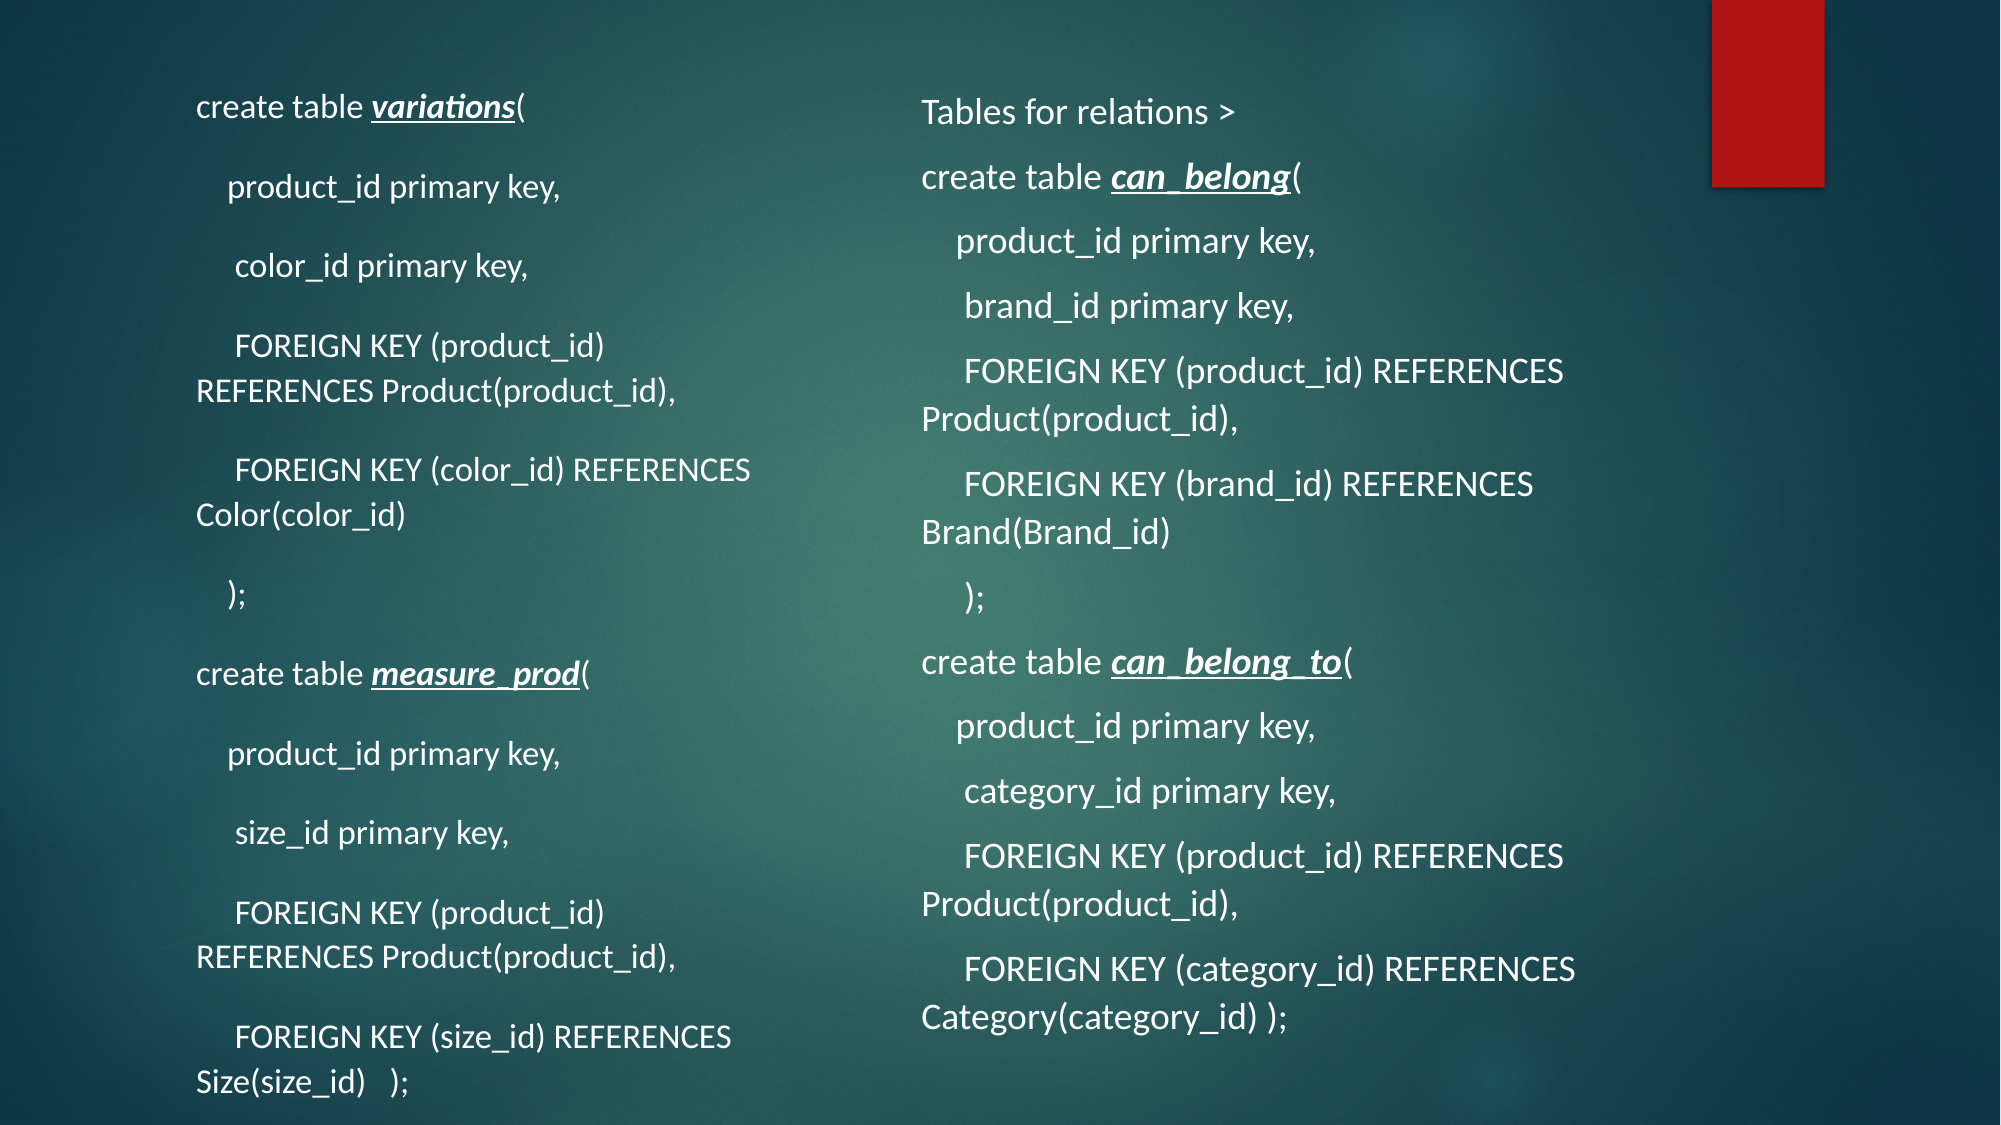

#
create table variations(
    product_id primary key,
     color_id primary key,
     FOREIGN KEY (product_id) REFERENCES Product(product_id),
     FOREIGN KEY (color_id) REFERENCES Color(color_id)
    );
create table measure_prod(
    product_id primary key,
     size_id primary key,
     FOREIGN KEY (product_id) REFERENCES Product(product_id),
     FOREIGN KEY (size_id) REFERENCES Size(size_id)   );

Tables for relations >
create table can_belong(
    product_id primary key,
     brand_id primary key,
     FOREIGN KEY (product_id) REFERENCES Product(product_id),
     FOREIGN KEY (brand_id) REFERENCES Brand(Brand_id)
     );
create table can_belong_to(
    product_id primary key,
     category_id primary key,
     FOREIGN KEY (product_id) REFERENCES Product(product_id),
     FOREIGN KEY (category_id) REFERENCES Category(category_id) );